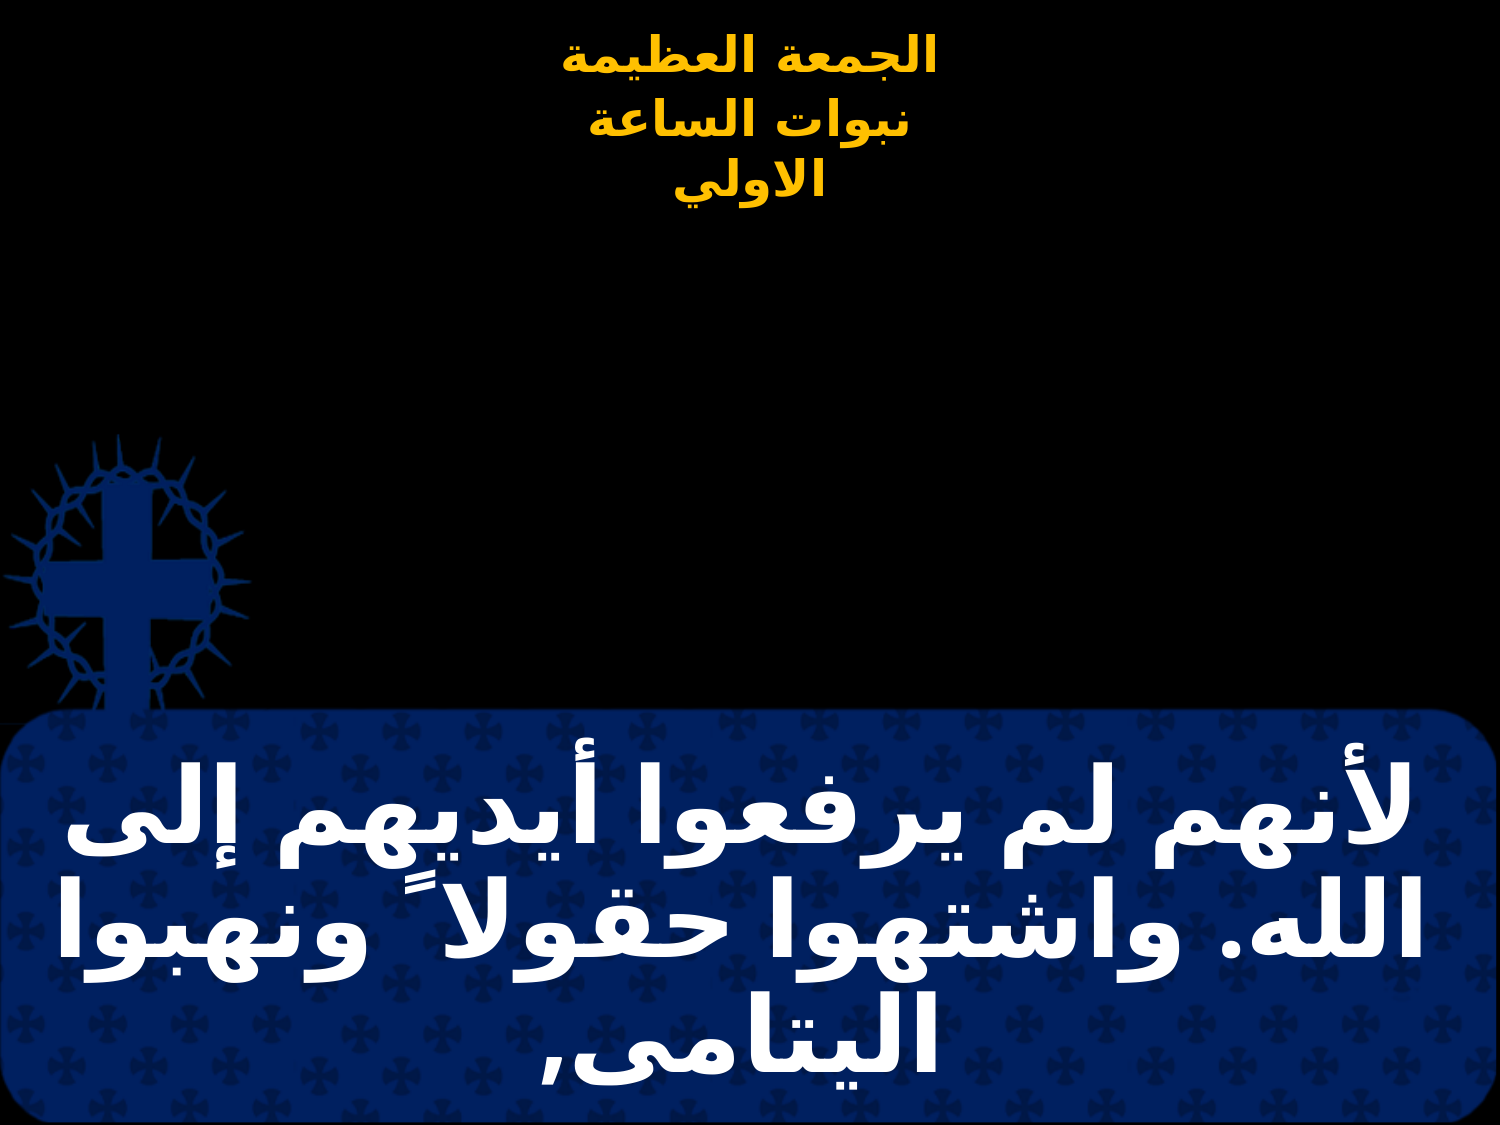

# لأنهم لم يرفعوا أيديهم إلى الله. واشتهوا حقولا ً ونهبوا اليتامى,